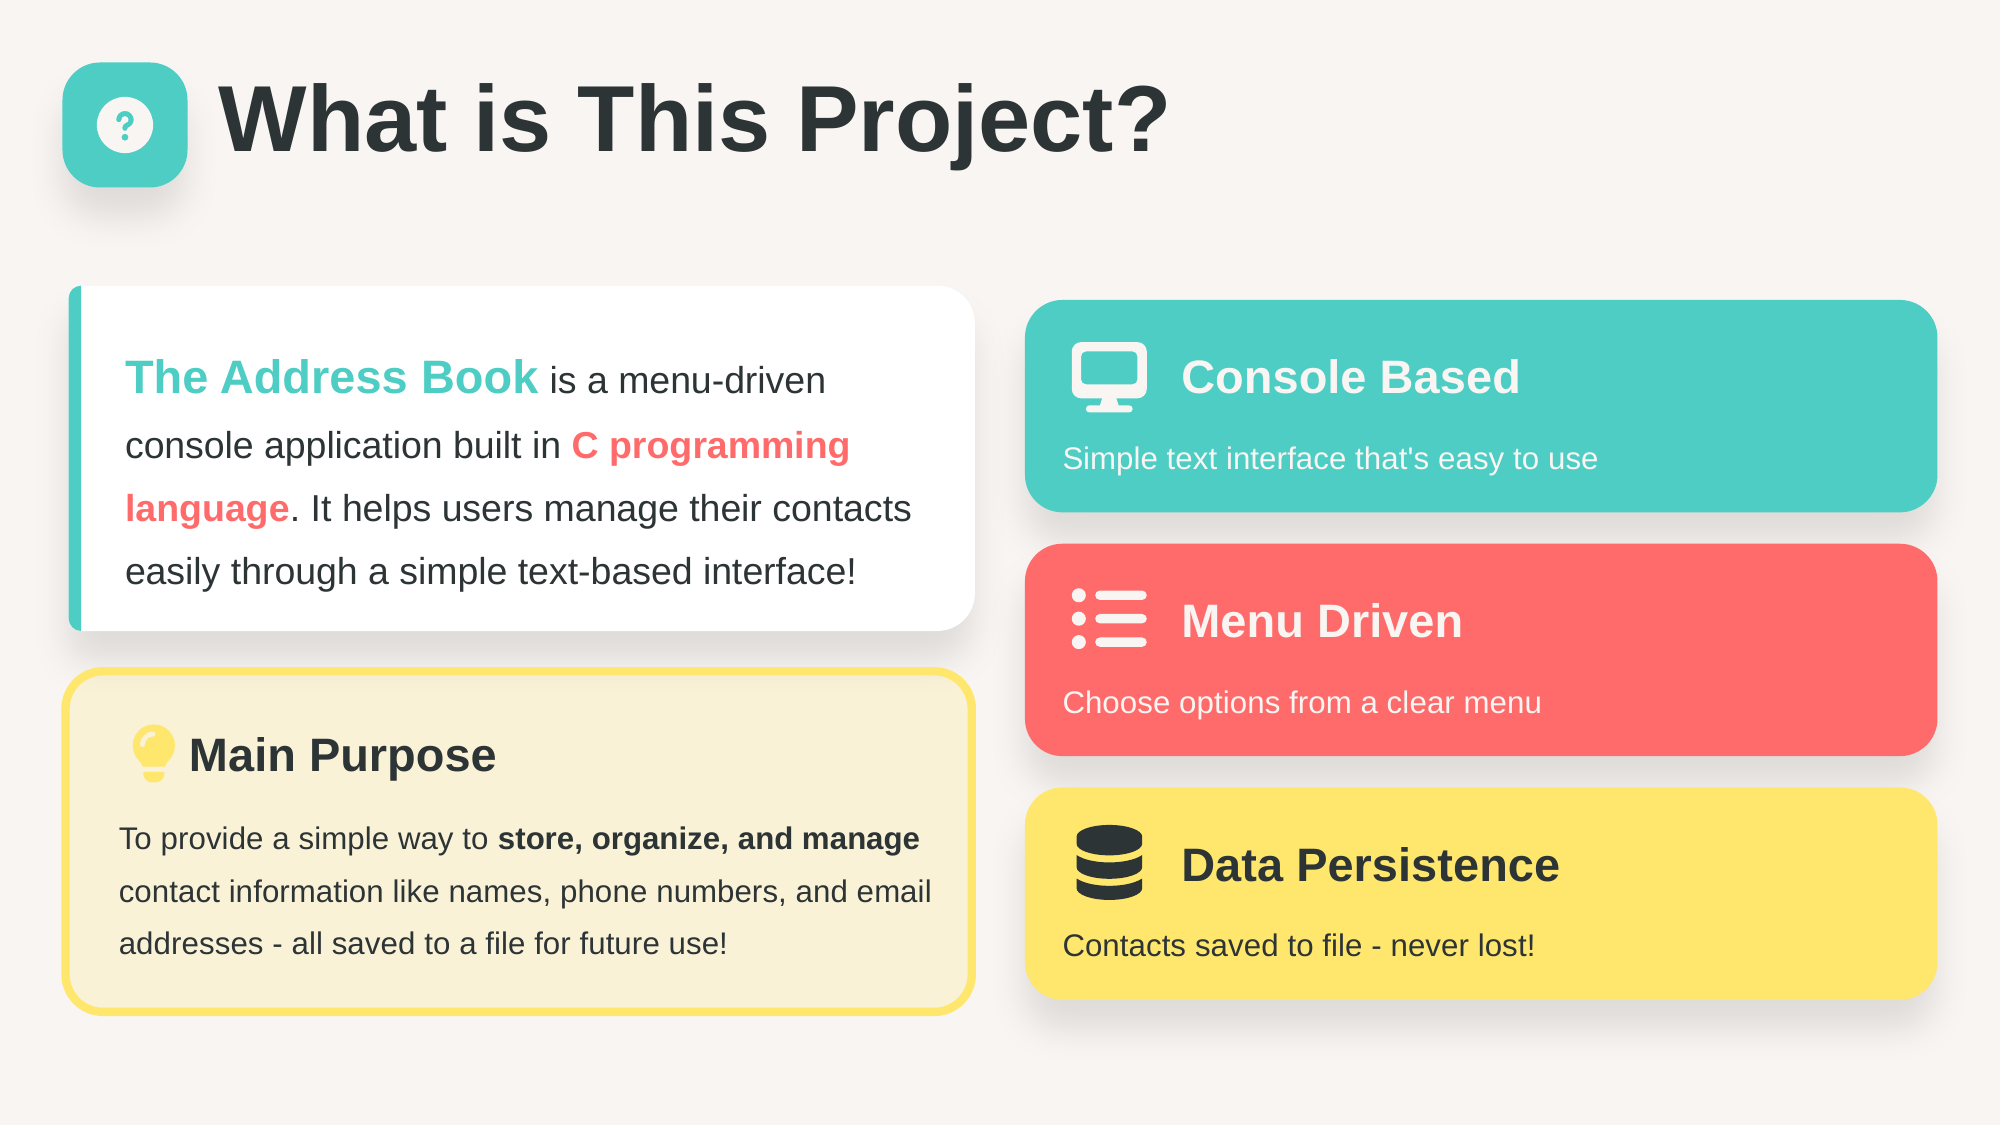

What is This Project?

The Address Book is a menu-driven console application built in C programming language. It helps users manage their contacts easily through a simple text-based interface!

Console Based
Simple text interface that's easy to use

Menu Driven

Choose options from a clear menu

Main Purpose

To provide a simple way to store, organize, and manage contact information like names, phone numbers, and email addresses - all saved to a file for future use!

Data Persistence
Contacts saved to file - never lost!